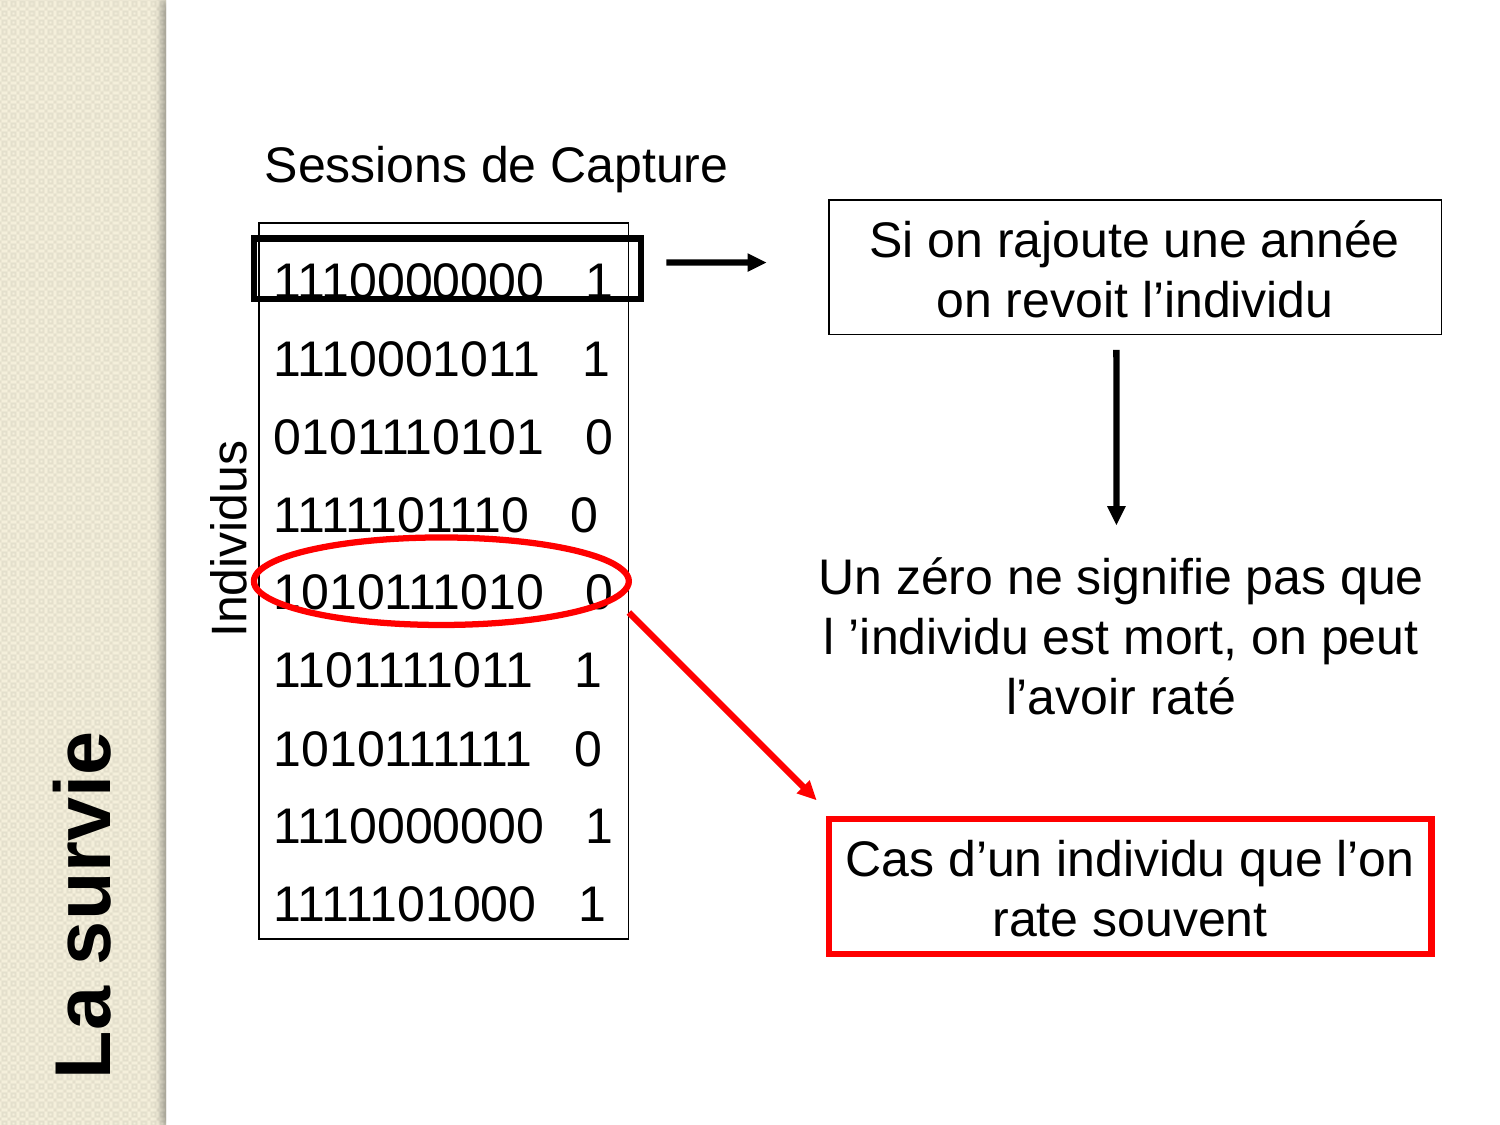

Sessions de Capture
Si on rajoute une année on revoit l’individu
1110000000   1
1110001011   1
0101110101   0
1111101110   0
1010111010   0
1101111011   1
1010111111   0
1110000000   1
1111101000   1

Individus

Un zéro ne signifie pas que l ’individu est mort, on peut l’avoir raté

Cas d’un individu que l’on rate souvent
La survie